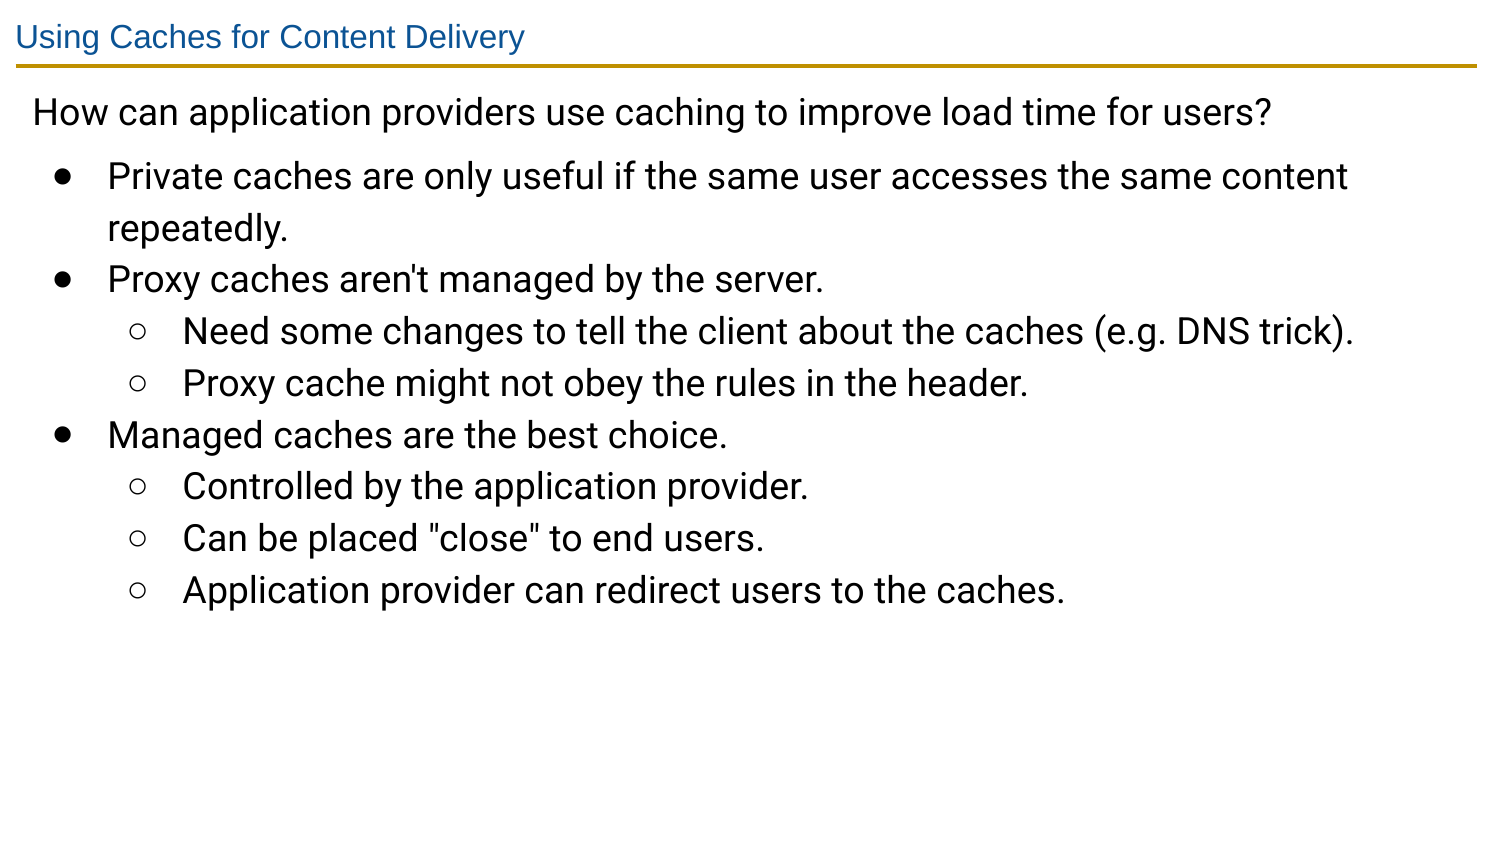

# Using Caches for Content Delivery
How can application providers use caching to improve load time for users?
Private caches are only useful if the same user accesses the same content repeatedly.
Proxy caches aren't managed by the server.
Need some changes to tell the client about the caches (e.g. DNS trick).
Proxy cache might not obey the rules in the header.
Managed caches are the best choice.
Controlled by the application provider.
Can be placed "close" to end users.
Application provider can redirect users to the caches.